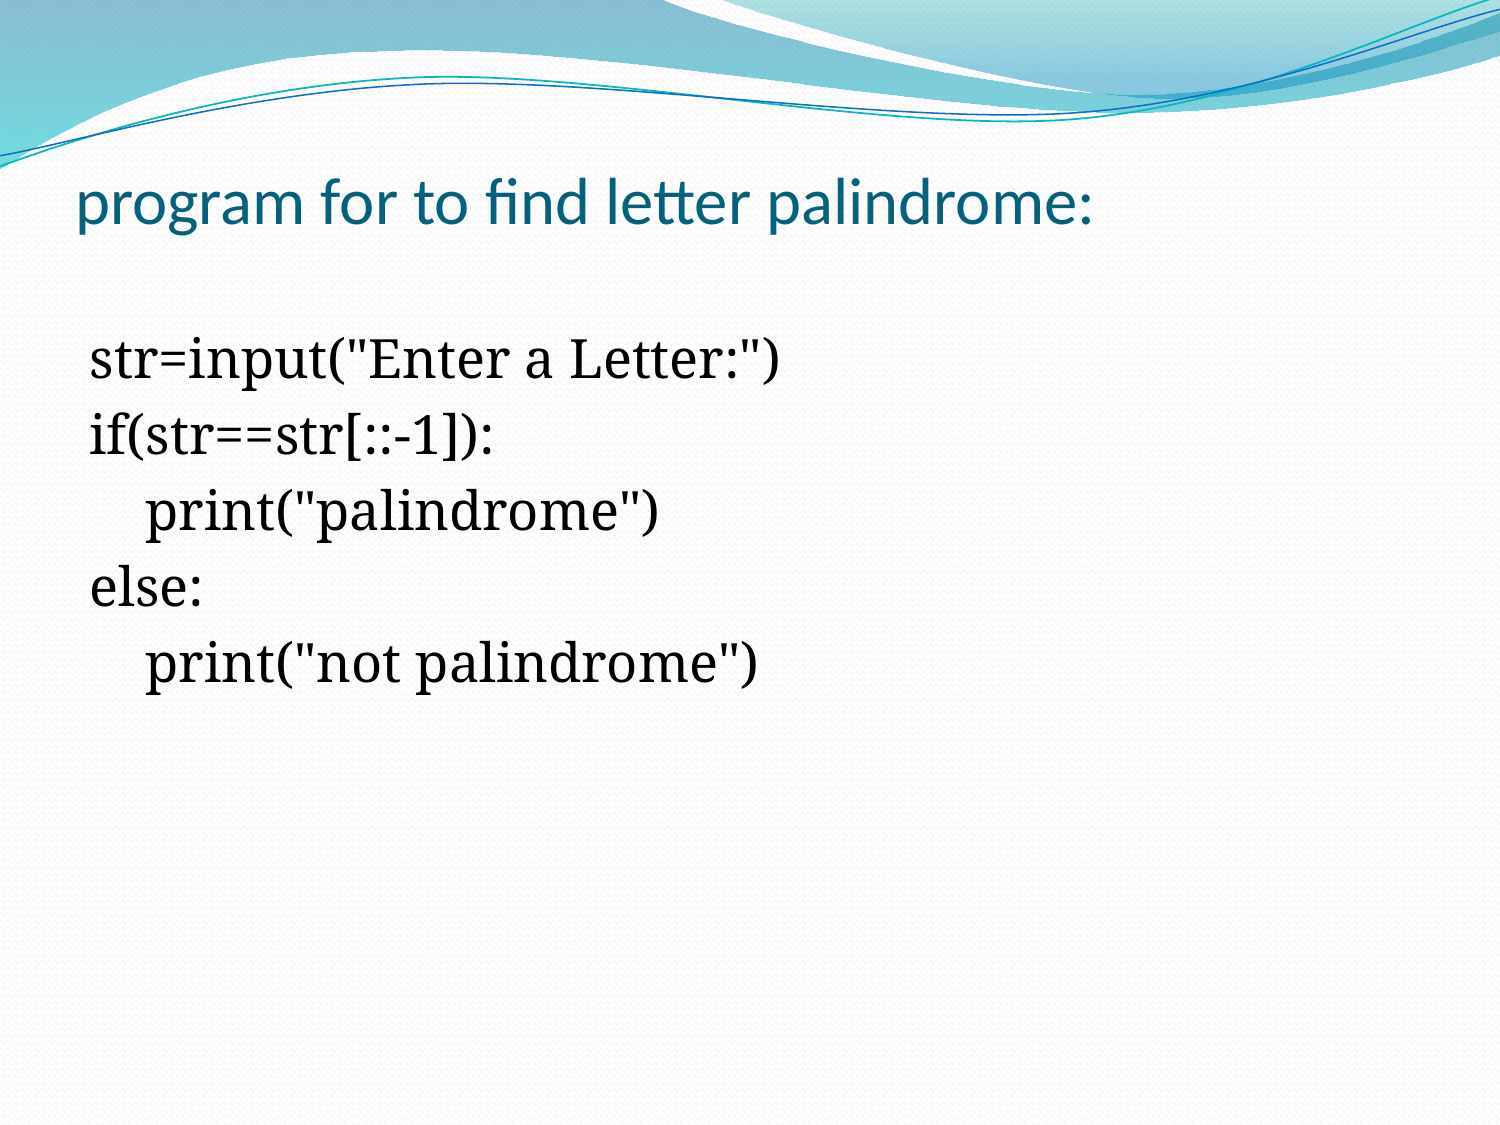

# program for to find letter palindrome:
str=input("Enter a Letter:")
if(str==str[::-1]):
    print("palindrome")
else:
    print("not palindrome")